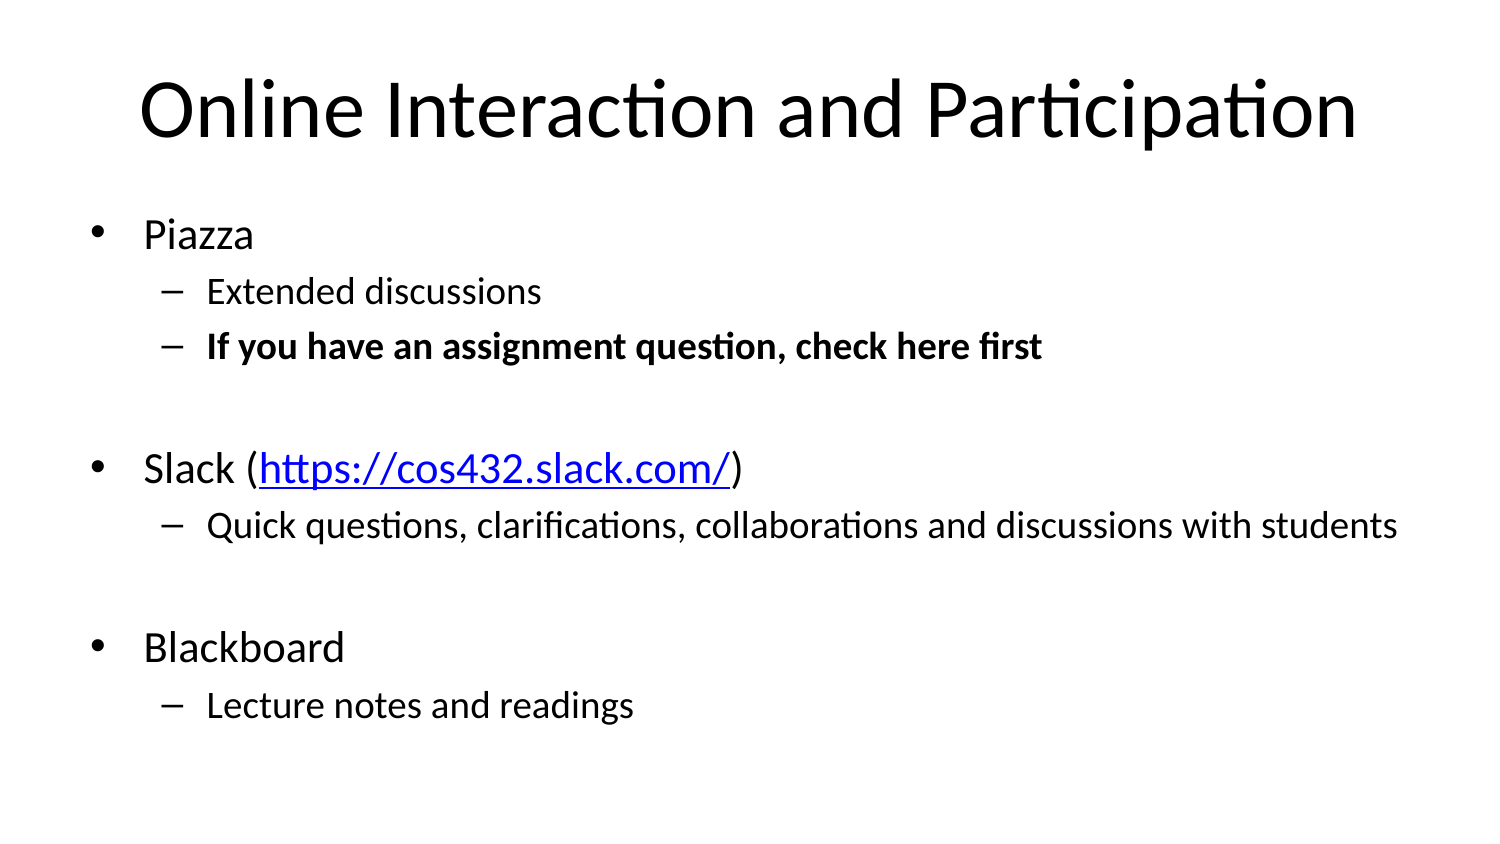

# Online Interaction and Participation
Piazza
Extended discussions
If you have an assignment question, check here first

Slack (https://cos432.slack.com/)
Quick questions, clarifications, collaborations and discussions with students

Blackboard
Lecture notes and readings